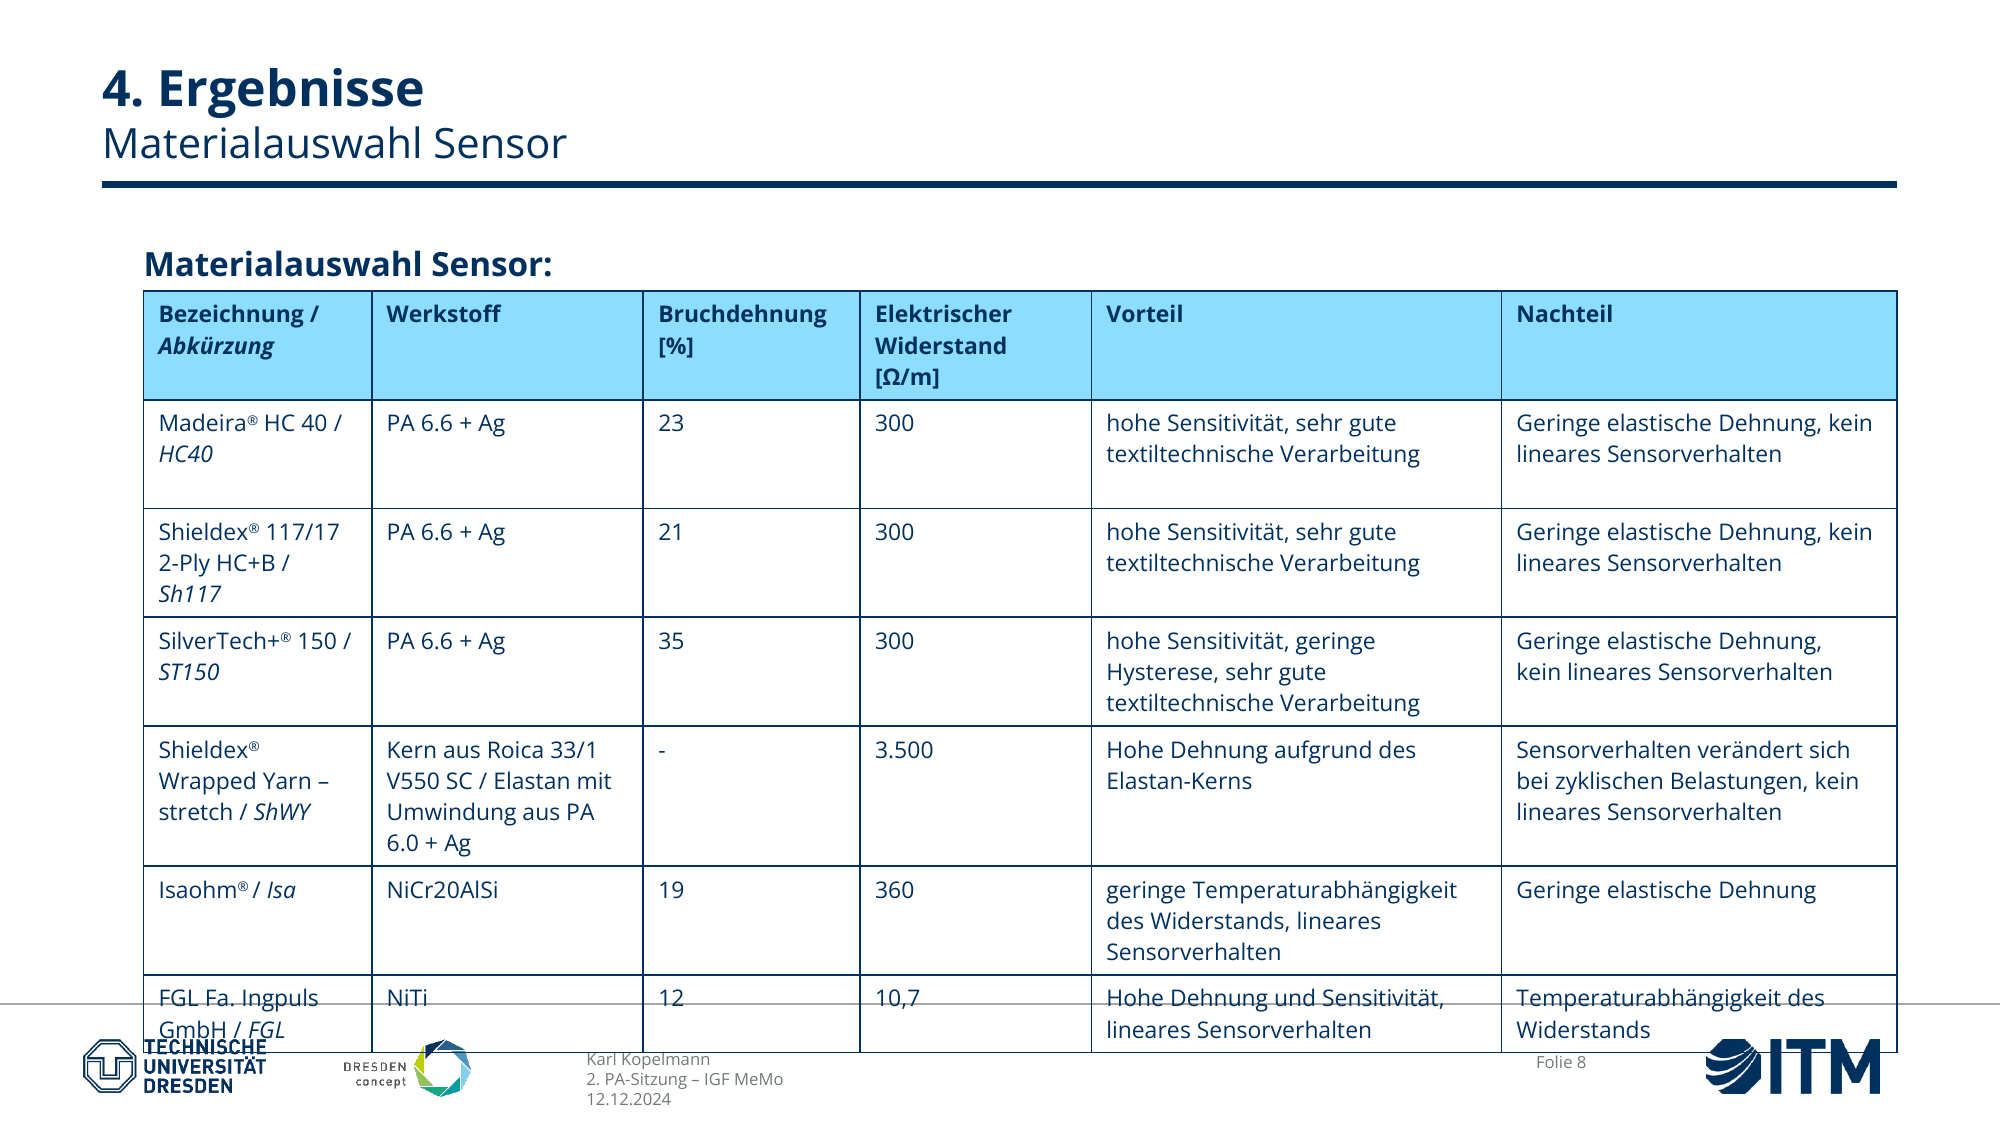

# 4. Ergebnisse Materialauswahl Sensor
Materialauswahl Sensor:
| Bezeichnung / Abkürzung | Werkstoff | Bruchdehnung [%] | Elektrischer Widerstand [Ω/m] | Vorteil | Nachteil |
| --- | --- | --- | --- | --- | --- |
| Madeira® HC 40 / HC40 | PA 6.6 + Ag | 23 | 300 | hohe Sensitivität, sehr gute textiltechnische Verarbeitung | Geringe elastische Dehnung, kein lineares Sensorverhalten |
| Shieldex® 117/17 2-Ply HC+B / Sh117 | PA 6.6 + Ag | 21 | 300 | hohe Sensitivität, sehr gute textiltechnische Verarbeitung | Geringe elastische Dehnung, kein lineares Sensorverhalten |
| SilverTech+® 150 / ST150 | PA 6.6 + Ag | 35 | 300 | hohe Sensitivität, geringe Hysterese, sehr gute textiltechnische Verarbeitung | Geringe elastische Dehnung, kein lineares Sensorverhalten |
| Shieldex® Wrapped Yarn – stretch / ShWY | Kern aus Roica 33/1 V550 SC / Elastan mit Umwindung aus PA 6.0 + Ag | - | 3.500 | Hohe Dehnung aufgrund des Elastan-Kerns | Sensorverhalten verändert sich bei zyklischen Belastungen, kein lineares Sensorverhalten |
| Isaohm® / Isa | NiCr20AlSi | 19 | 360 | geringe Temperaturabhängigkeit des Widerstands, lineares Sensorverhalten | Geringe elastische Dehnung |
| FGL Fa. Ingpuls GmbH / FGL | NiTi | 12 | 10,7 | Hohe Dehnung und Sensitivität, lineares Sensorverhalten | Temperaturabhängigkeit des Widerstands |